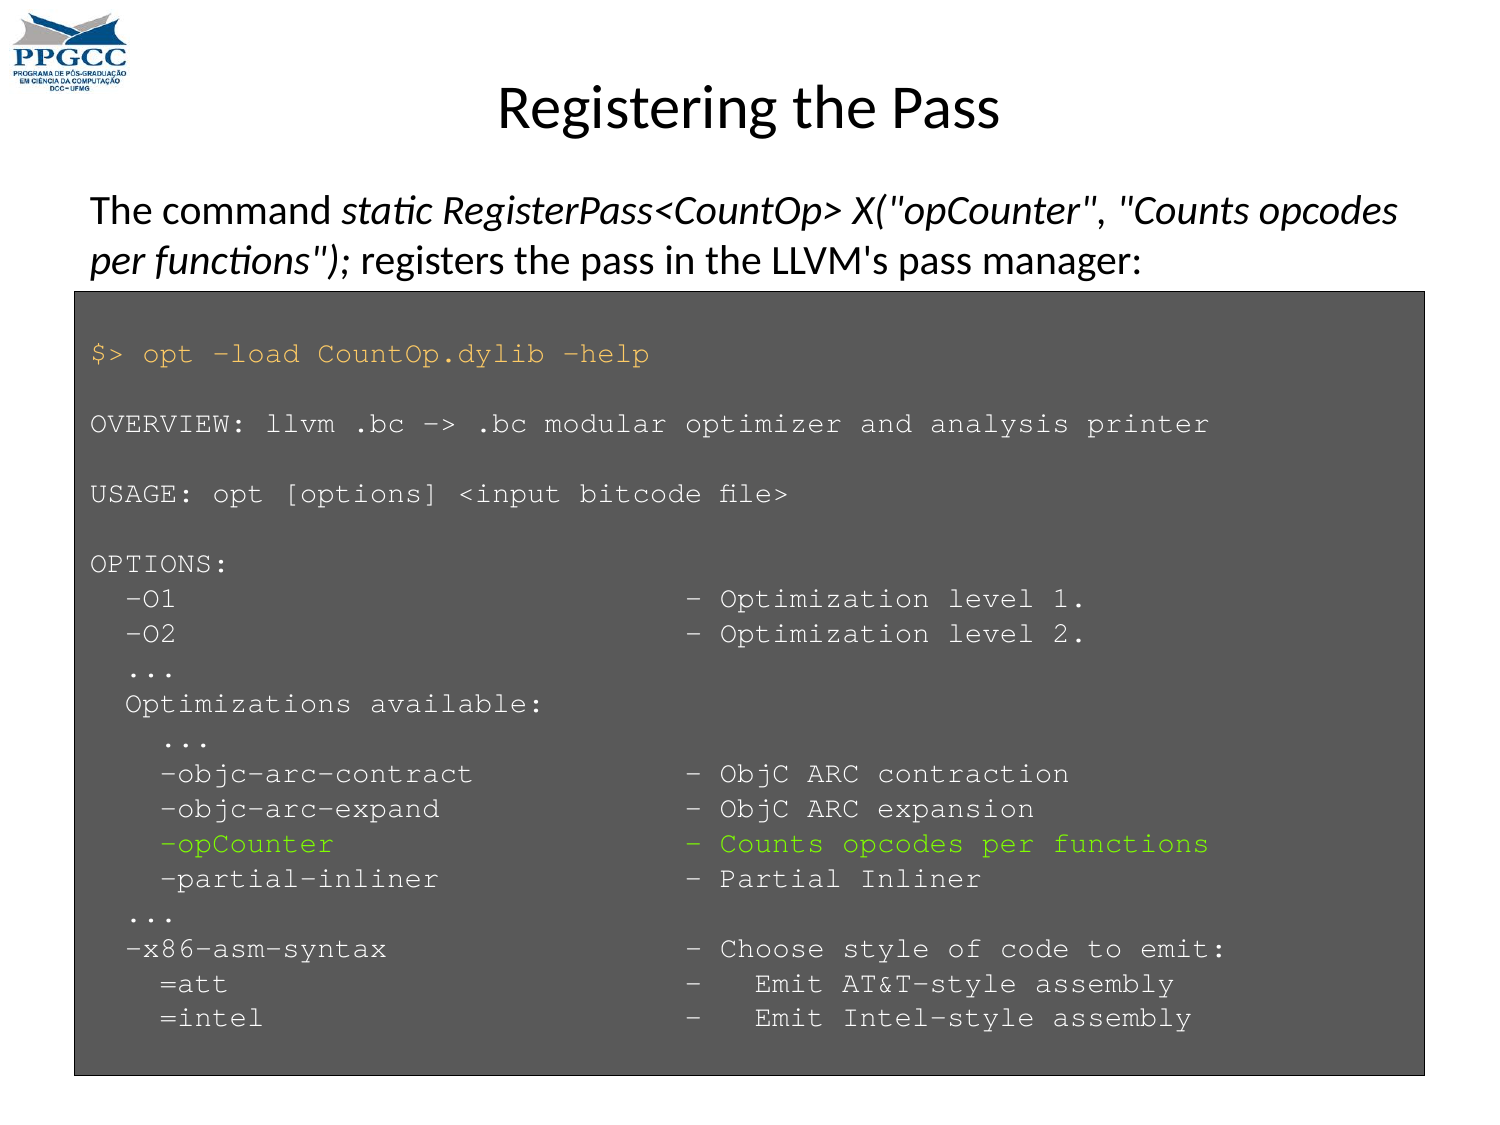

# Registering the Pass
The command static RegisterPass<CountOp> X("opCounter", "Counts opcodes per functions"); registers the pass in the LLVM's pass manager:

$> opt -load CountOp.dylib -help

OVERVIEW: llvm .bc -> .bc modular optimizer and analysis printer

USAGE: opt [options] <input bitcode file>

OPTIONS:
  -O1                             - Optimization level 1.
  -O2                             - Optimization level 2.
  ...
  Optimizations available:
    ...
    -objc-arc-contract            - ObjC ARC contraction
    -objc-arc-expand              - ObjC ARC expansion
    -opCounter                    - Counts opcodes per functions
    -partial-inliner              - Partial Inliner
  ...
  -x86-asm-syntax                 - Choose style of code to emit:
    =att                          -   Emit AT&T-style assembly
    =intel                        -   Emit Intel-style assembly